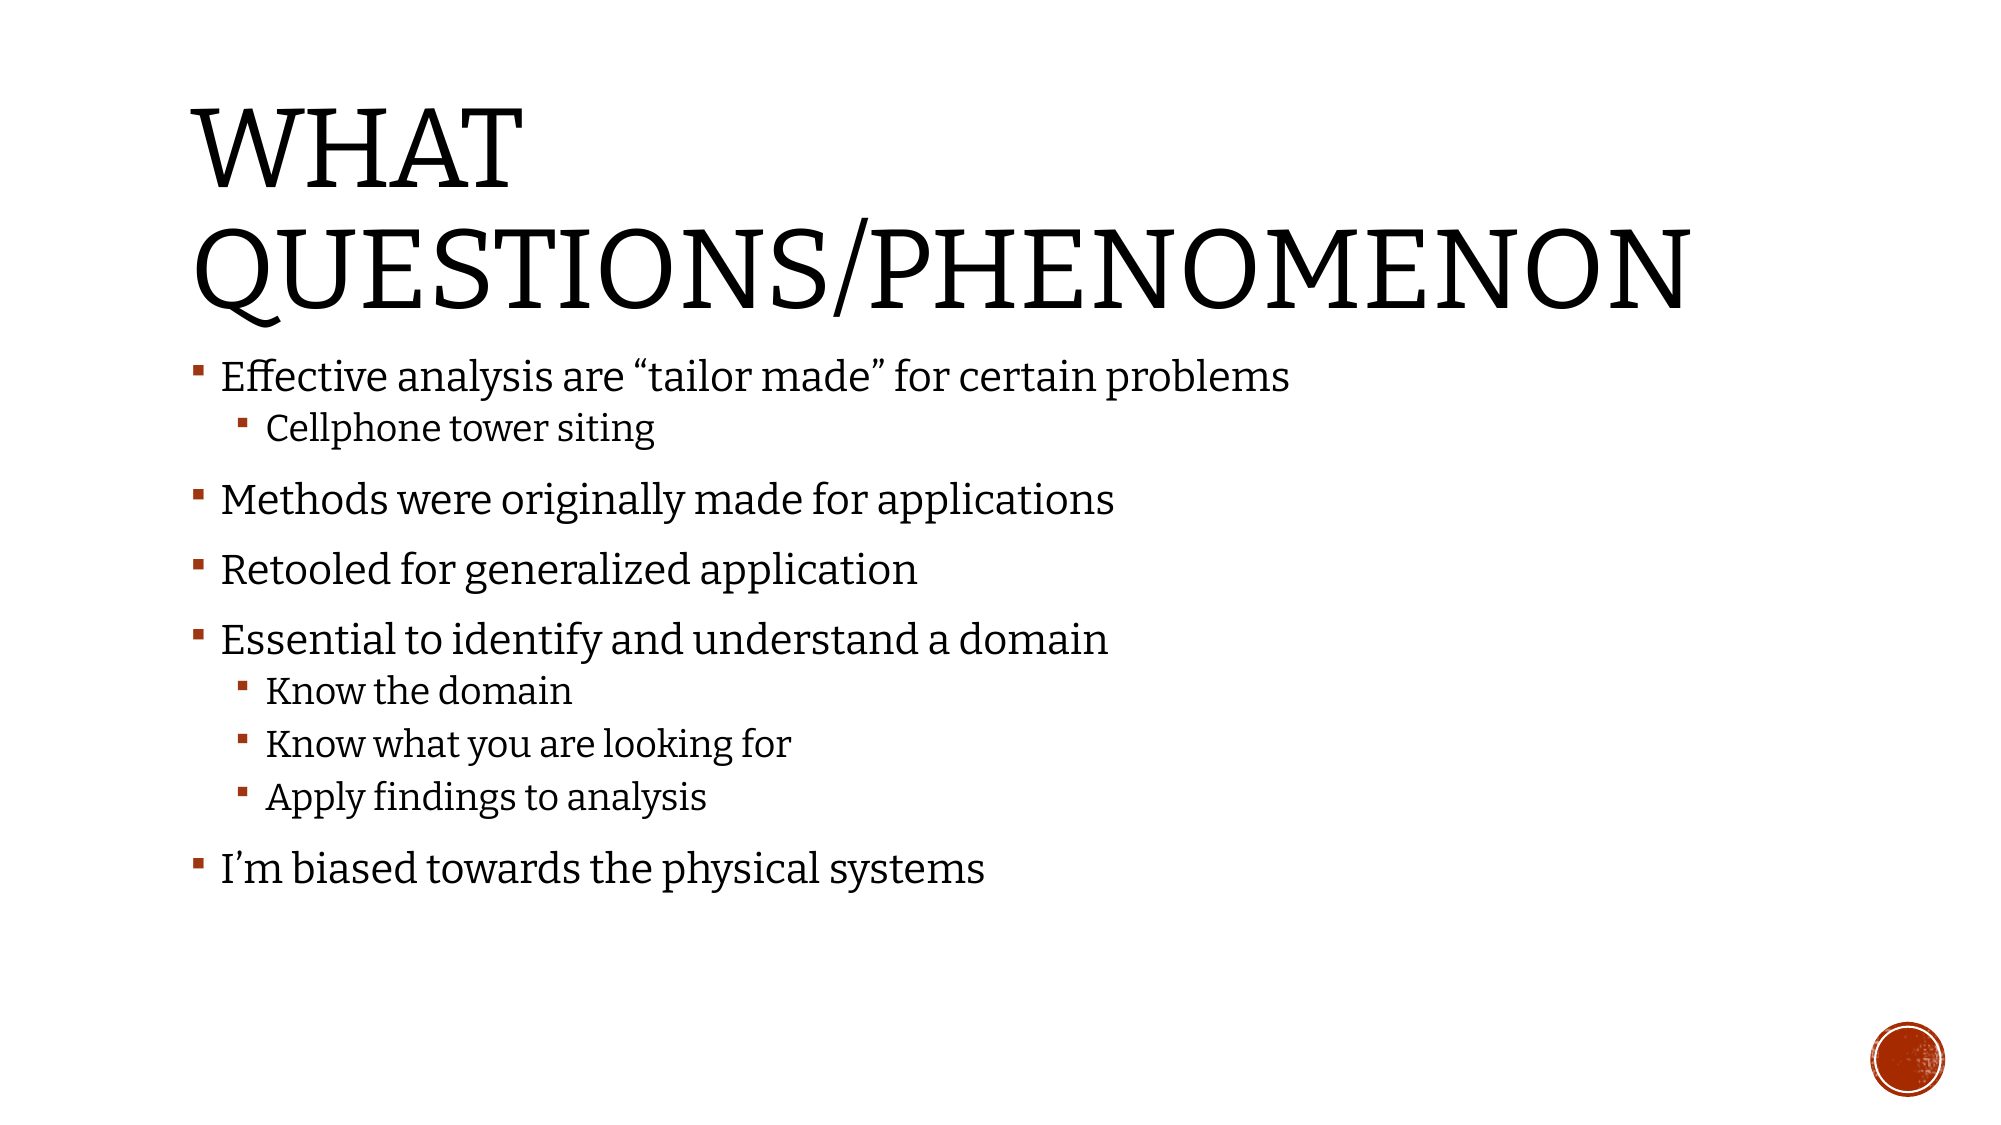

# What Questions/Phenomenon
Effective analysis are “tailor made” for certain problems
Cellphone tower siting
Methods were originally made for applications
Retooled for generalized application
Essential to identify and understand a domain
Know the domain
Know what you are looking for
Apply findings to analysis
I’m biased towards the physical systems